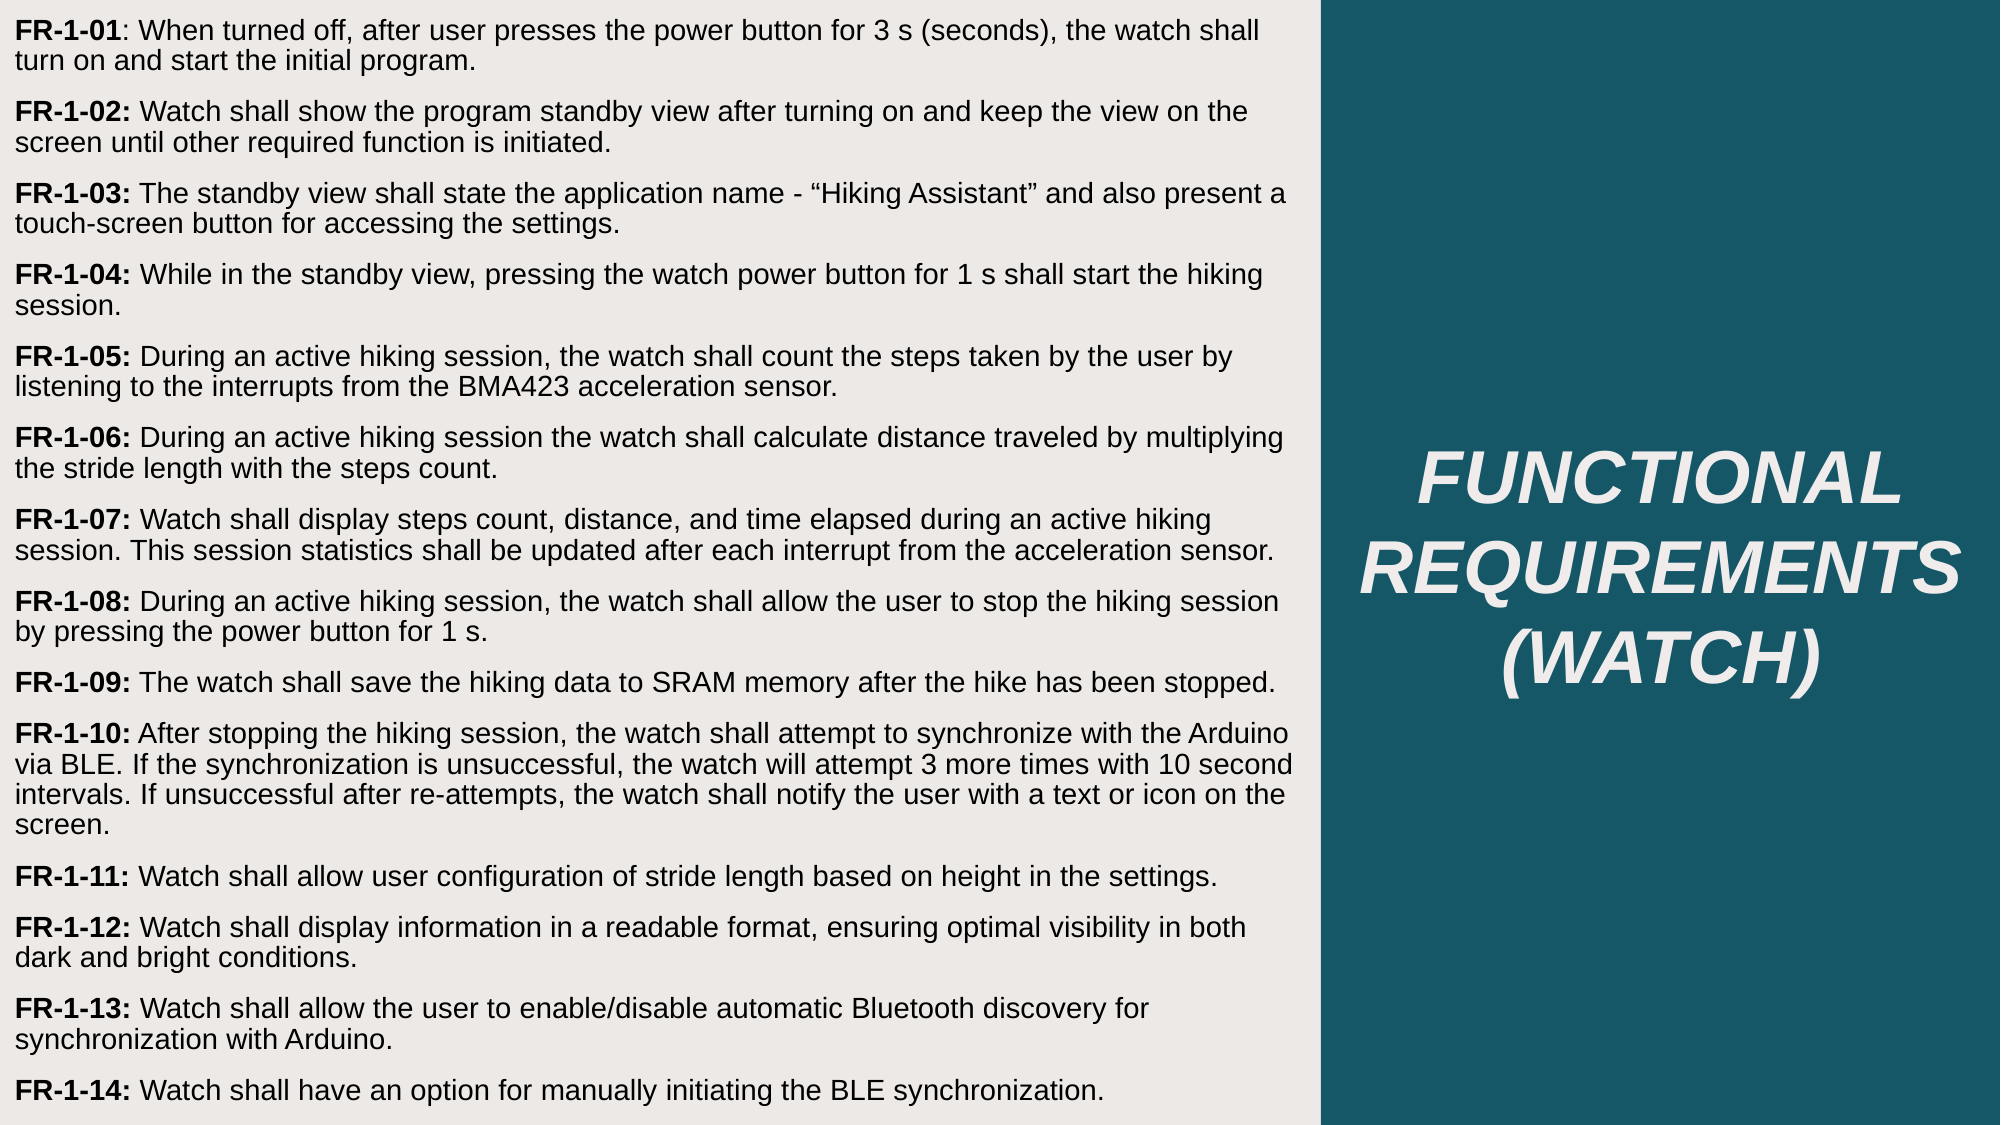

FR-1-01: When turned off, after user presses the power button for 3 s (seconds), the watch shall turn on and start the initial program.
FR-1-02: Watch shall show the program standby view after turning on and keep the view on the screen until other required function is initiated.
FR-1-03: The standby view shall state the application name - “Hiking Assistant” and also present a touch-screen button for accessing the settings.
FR-1-04: While in the standby view, pressing the watch power button for 1 s shall start the hiking session.
FR-1-05: During an active hiking session, the watch shall count the steps taken by the user by listening to the interrupts from the BMA423 acceleration sensor.
FR-1-06: During an active hiking session the watch shall calculate distance traveled by multiplying the stride length with the steps count.
FR-1-07: Watch shall display steps count, distance, and time elapsed during an active hiking session. This session statistics shall be updated after each interrupt from the acceleration sensor.
FR-1-08: During an active hiking session, the watch shall allow the user to stop the hiking session by pressing the power button for 1 s.
FR-1-09: The watch shall save the hiking data to SRAM memory after the hike has been stopped.
FR-1-10: After stopping the hiking session, the watch shall attempt to synchronize with the Arduino via BLE. If the synchronization is unsuccessful, the watch will attempt 3 more times with 10 second intervals. If unsuccessful after re-attempts, the watch shall notify the user with a text or icon on the screen.
FR-1-11: Watch shall allow user configuration of stride length based on height in the settings.
FR-1-12: Watch shall display information in a readable format, ensuring optimal visibility in both dark and bright conditions.
FR-1-13: Watch shall allow the user to enable/disable automatic Bluetooth discovery for synchronization with Arduino.
FR-1-14: Watch shall have an option for manually initiating the BLE synchronization.
FR-1-15: When turned on, the watch shall turn off after user presses the power button for 3 seconds.

Functional
Requirements
(watch)